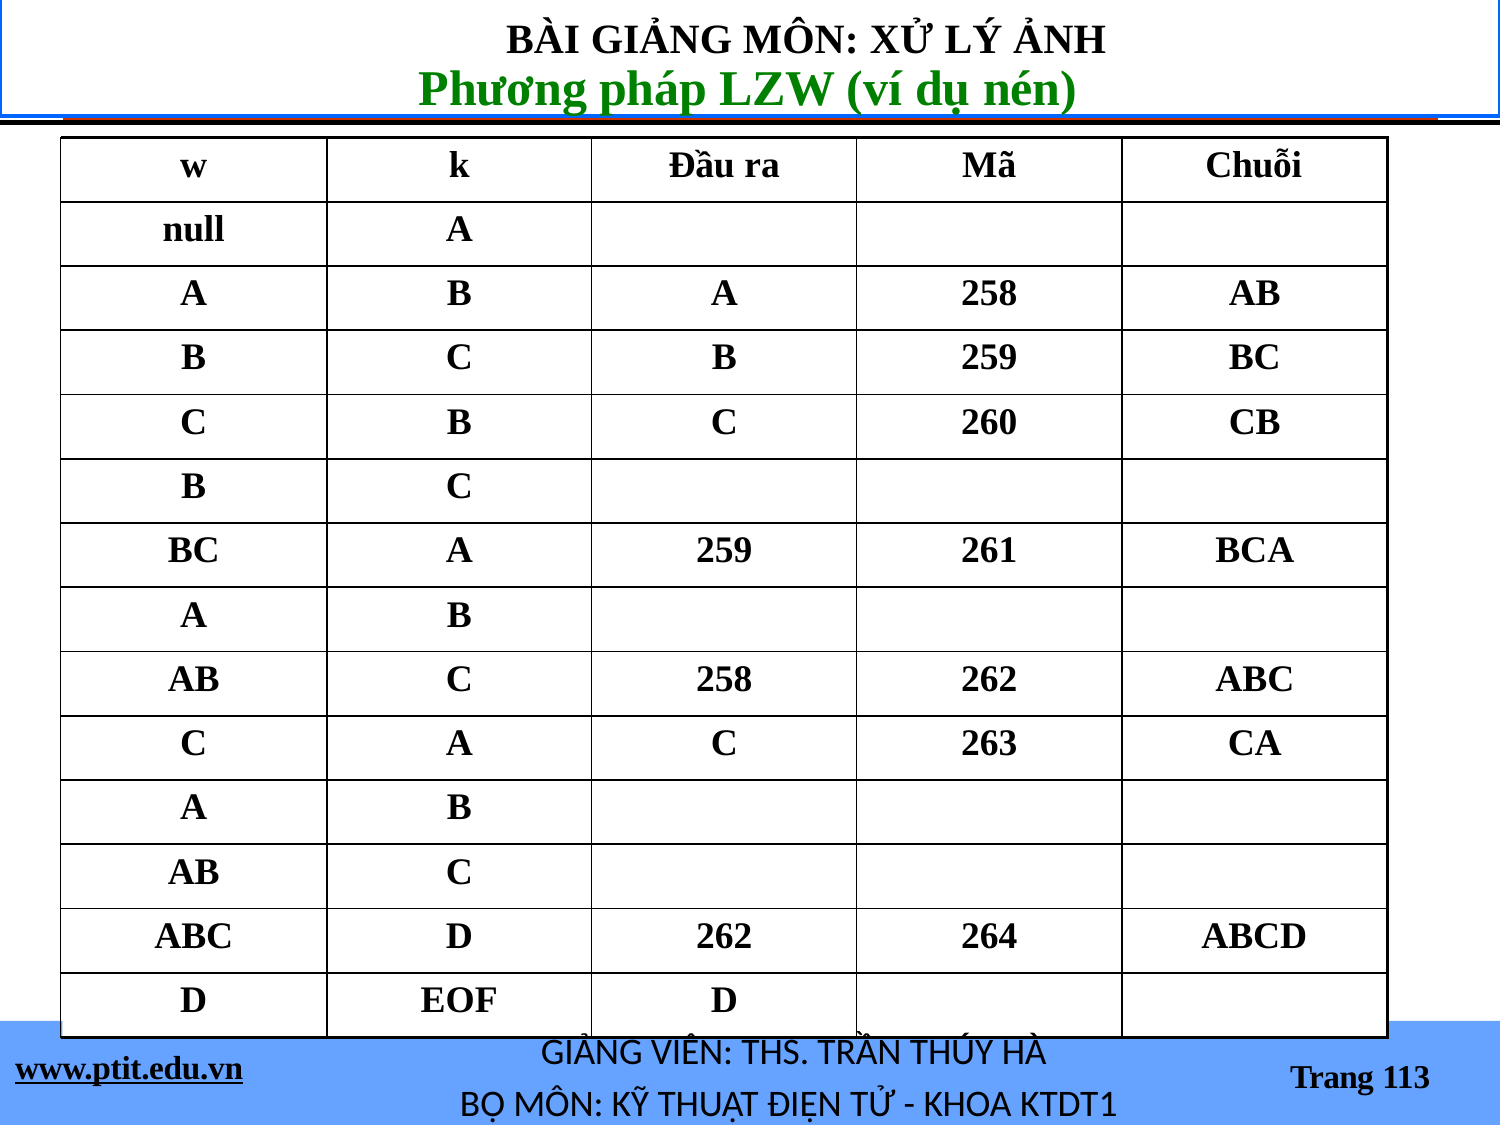

# BÀI GIẢNG MÔN: XỬ LÝ ẢNH
Phương pháp LZW (ví dụ nén)

| w | k | Đầu ra | Mã | Chuỗi |  |
| --- | --- | --- | --- | --- | --- |
| null | A |  |  |  |  |
| A | B | A | 258 | AB |  |
| B | C | B | 259 | BC |  |
| C | B | C | 260 | CB |  |
| B | C |  |  |  |  |
| BC | A | 259 | 261 | BCA |  |
| A | B |  |  |  |  |
| AB | C | 258 | 262 | ABC |  |
| C | A | C | 263 | CA |  |
| A | B |  |  |  |  |
| AB | C |  |  |  |  |
| ABC | D | 262 | 264 | ABCD |  |
| D | EOF | D |  |  |  |

GIẢNG VIÊN: THS. TRẦN THÚY HÀ
BỘ MÔN: KỸ THUẬT ĐIỆN TỬ - KHOA KTDT1
www.ptit.edu.vn
Trang 113